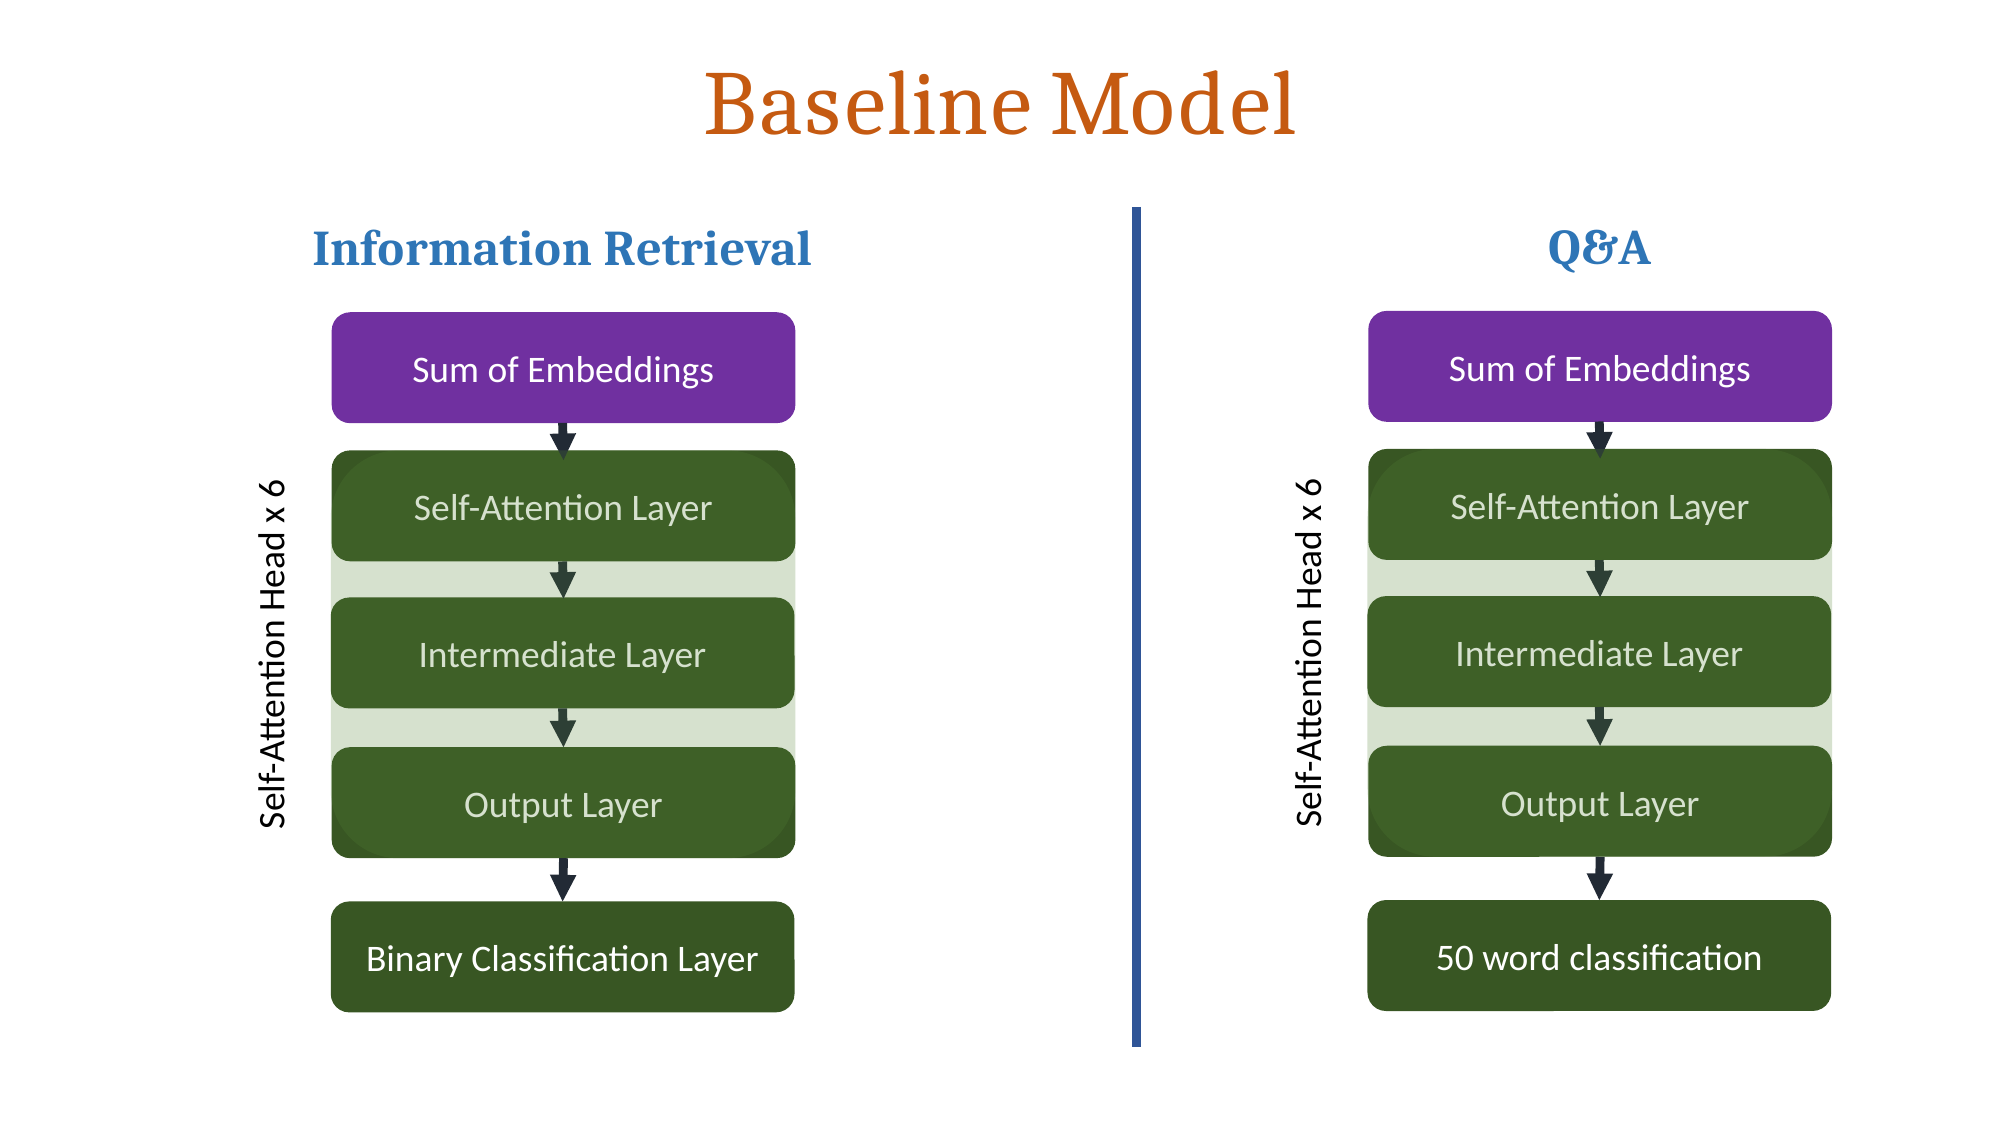

# Baseline Model
Q&A
Information Retrieval
Sum of Embeddings
Sum of Embeddings
Self-Attention Layer

Self-Attention Layer

Intermediate Layer
Intermediate Layer
Self-Attention Head x 6
Self-Attention Head x 6
Output Layer
Output Layer
50 word classification
Binary Classification Layer